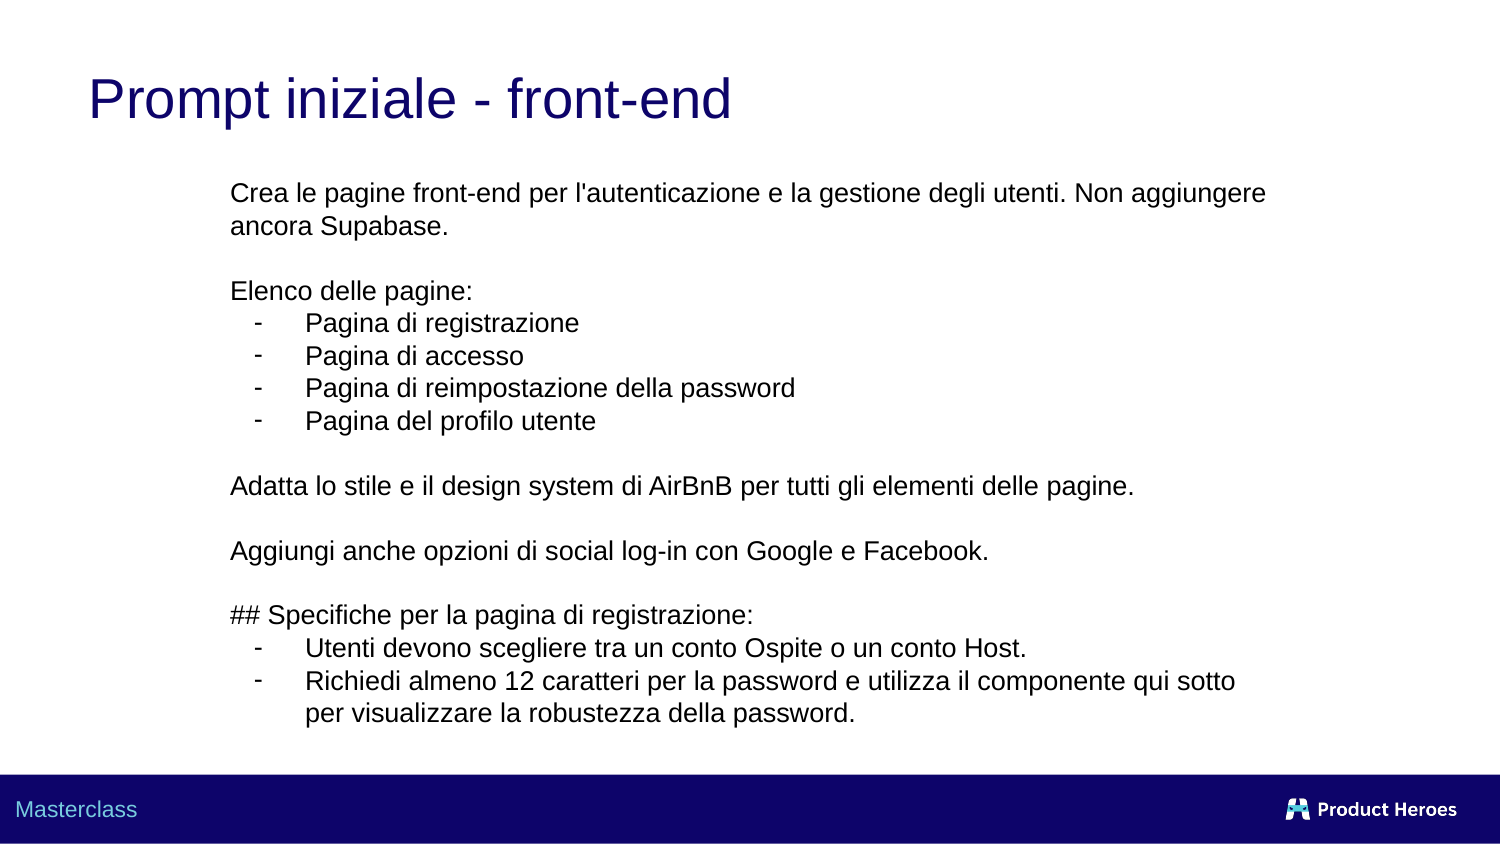

Prompt iniziale - front-end
Crea le pagine front-end per l'autenticazione e la gestione degli utenti. Non aggiungere ancora Supabase.

Elenco delle pagine:
Pagina di registrazione
Pagina di accesso
Pagina di reimpostazione della password
Pagina del profilo utente

Adatta lo stile e il design system di AirBnB per tutti gli elementi delle pagine.

Aggiungi anche opzioni di social log-in con Google e Facebook.

## Specifiche per la pagina di registrazione:
Utenti devono scegliere tra un conto Ospite o un conto Host.
Richiedi almeno 12 caratteri per la password e utilizza il componente qui sotto per visualizzare la robustezza della password.